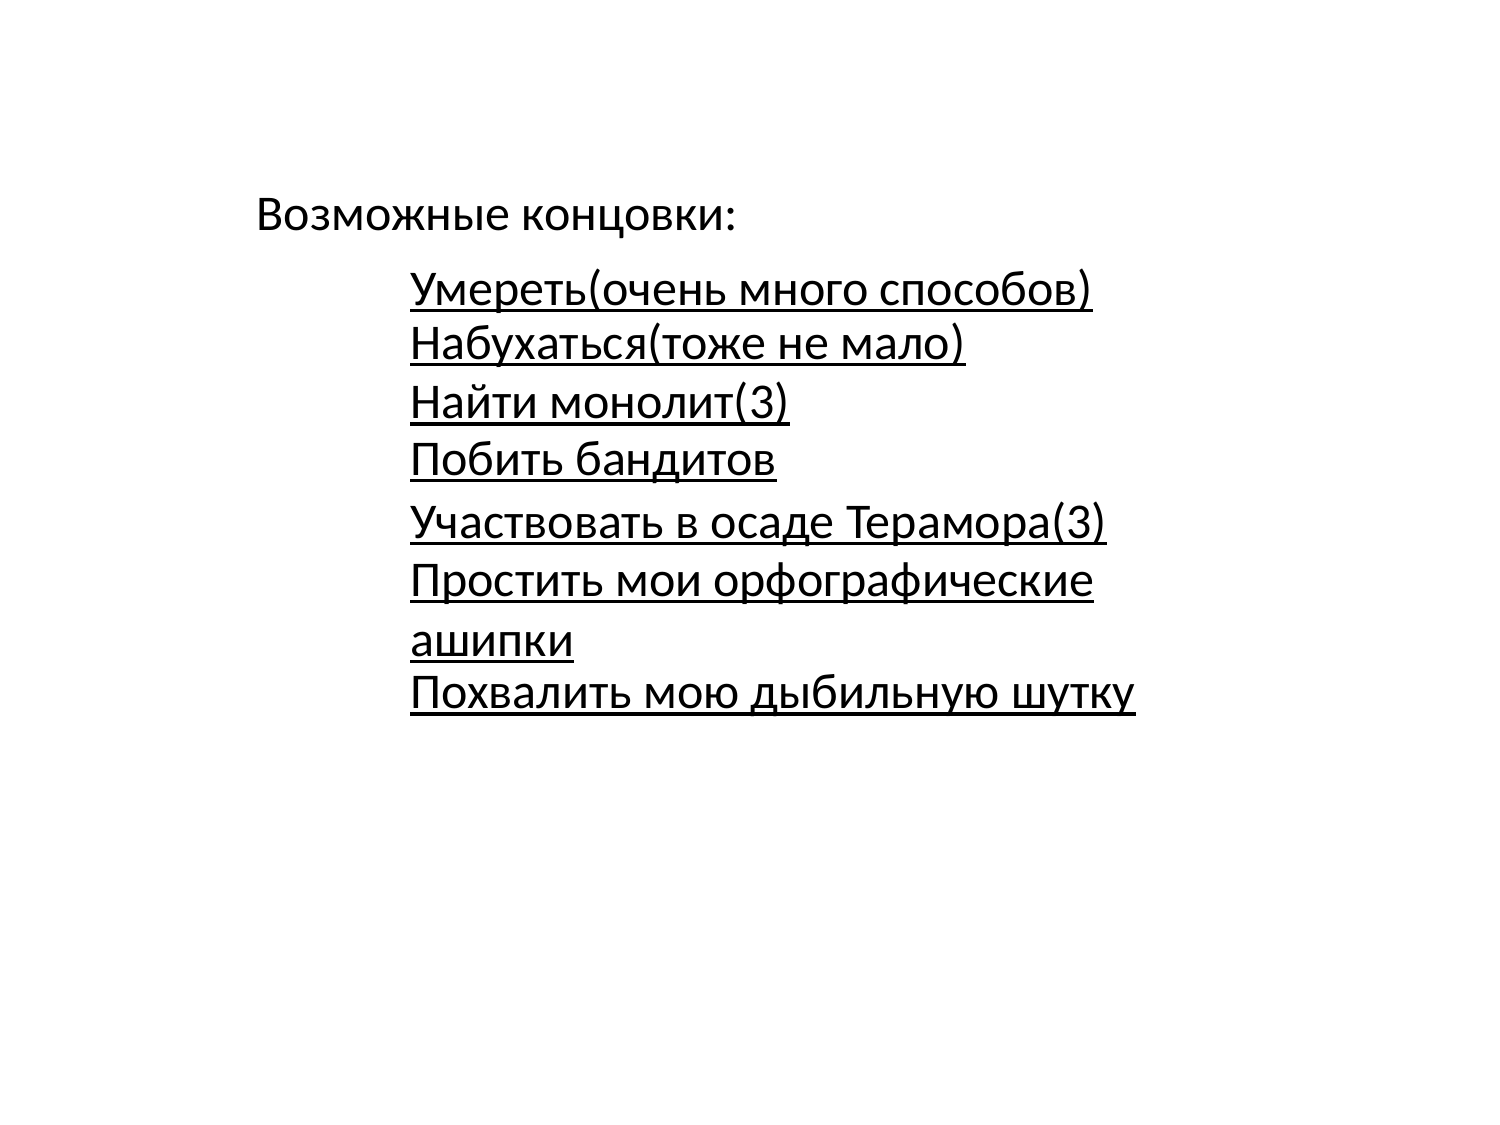

Возможные концовки:
Умереть(очень много способов)
Набухаться(тоже не мало)
Найти монолит(3)
Побить бандитов
Участвовать в осаде Терамора(3)
Простить мои орфографические ашипки
Похвалить мою дыбильную шутку